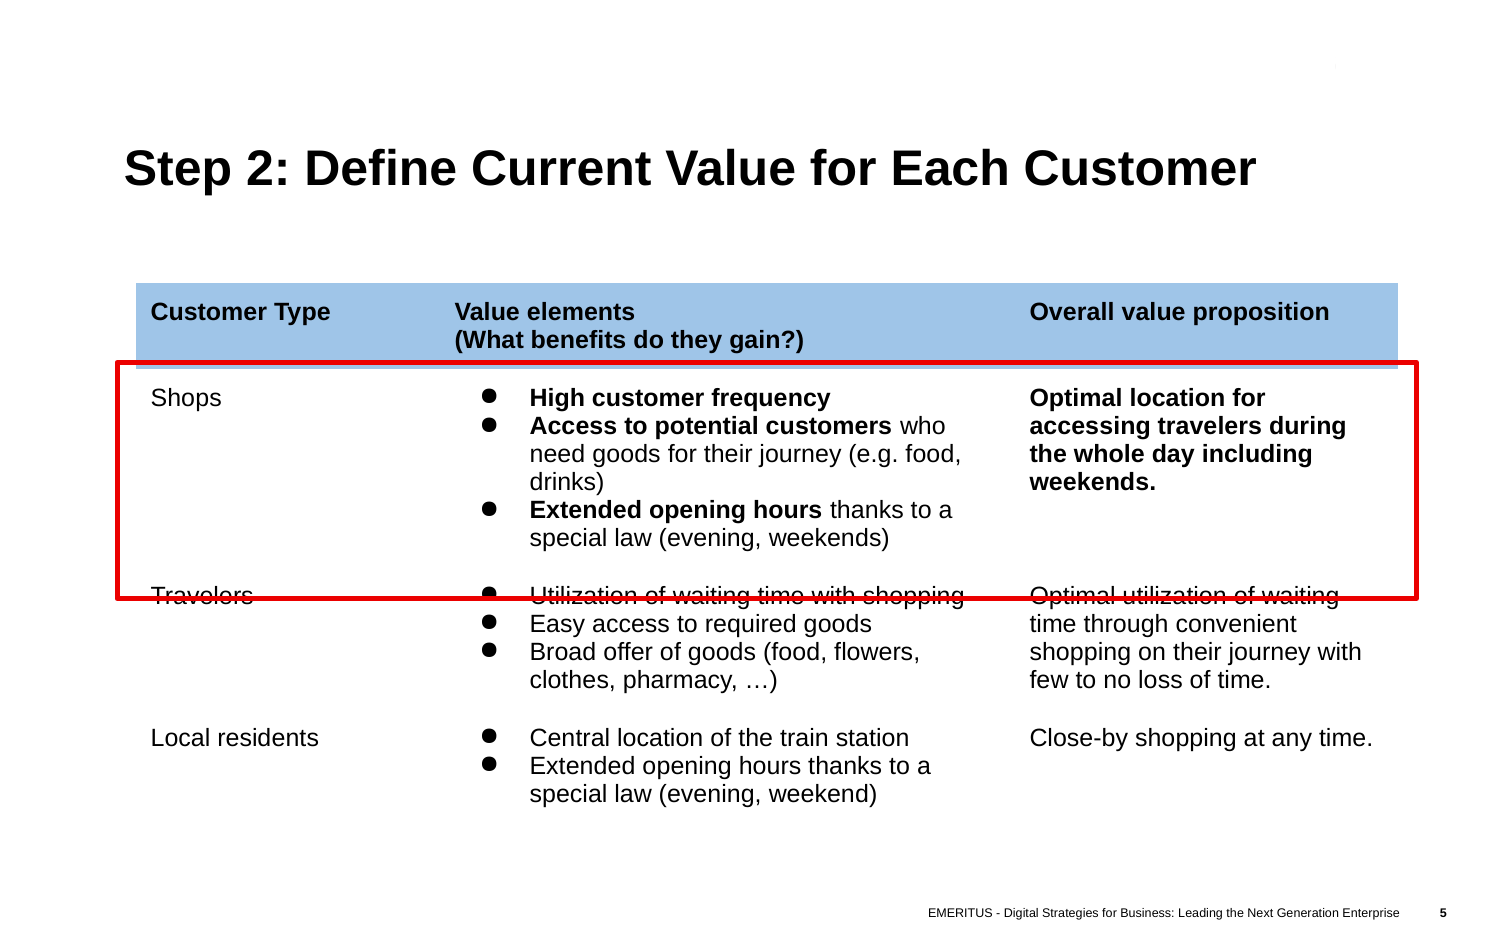

# Step 2: Define Current Value for Each Customer
| Customer Type | Value elements (What benefits do they gain?) | Overall value proposition |
| --- | --- | --- |
| Shops | High customer frequency Access to potential customers who need goods for their journey (e.g. food, drinks) Extended opening hours thanks to a special law (evening, weekends) | Optimal location for accessing travelers during the whole day including weekends. |
| Travelers | Utilization of waiting time with shopping Easy access to required goods Broad offer of goods (food, flowers, clothes, pharmacy, …) | Optimal utilization of waiting time through convenient shopping on their journey with few to no loss of time. |
| Local residents | Central location of the train station Extended opening hours thanks to a special law (evening, weekend) | Close-by shopping at any time. |

EMERITUS - Digital Strategies for Business: Leading the Next Generation Enterprise
5